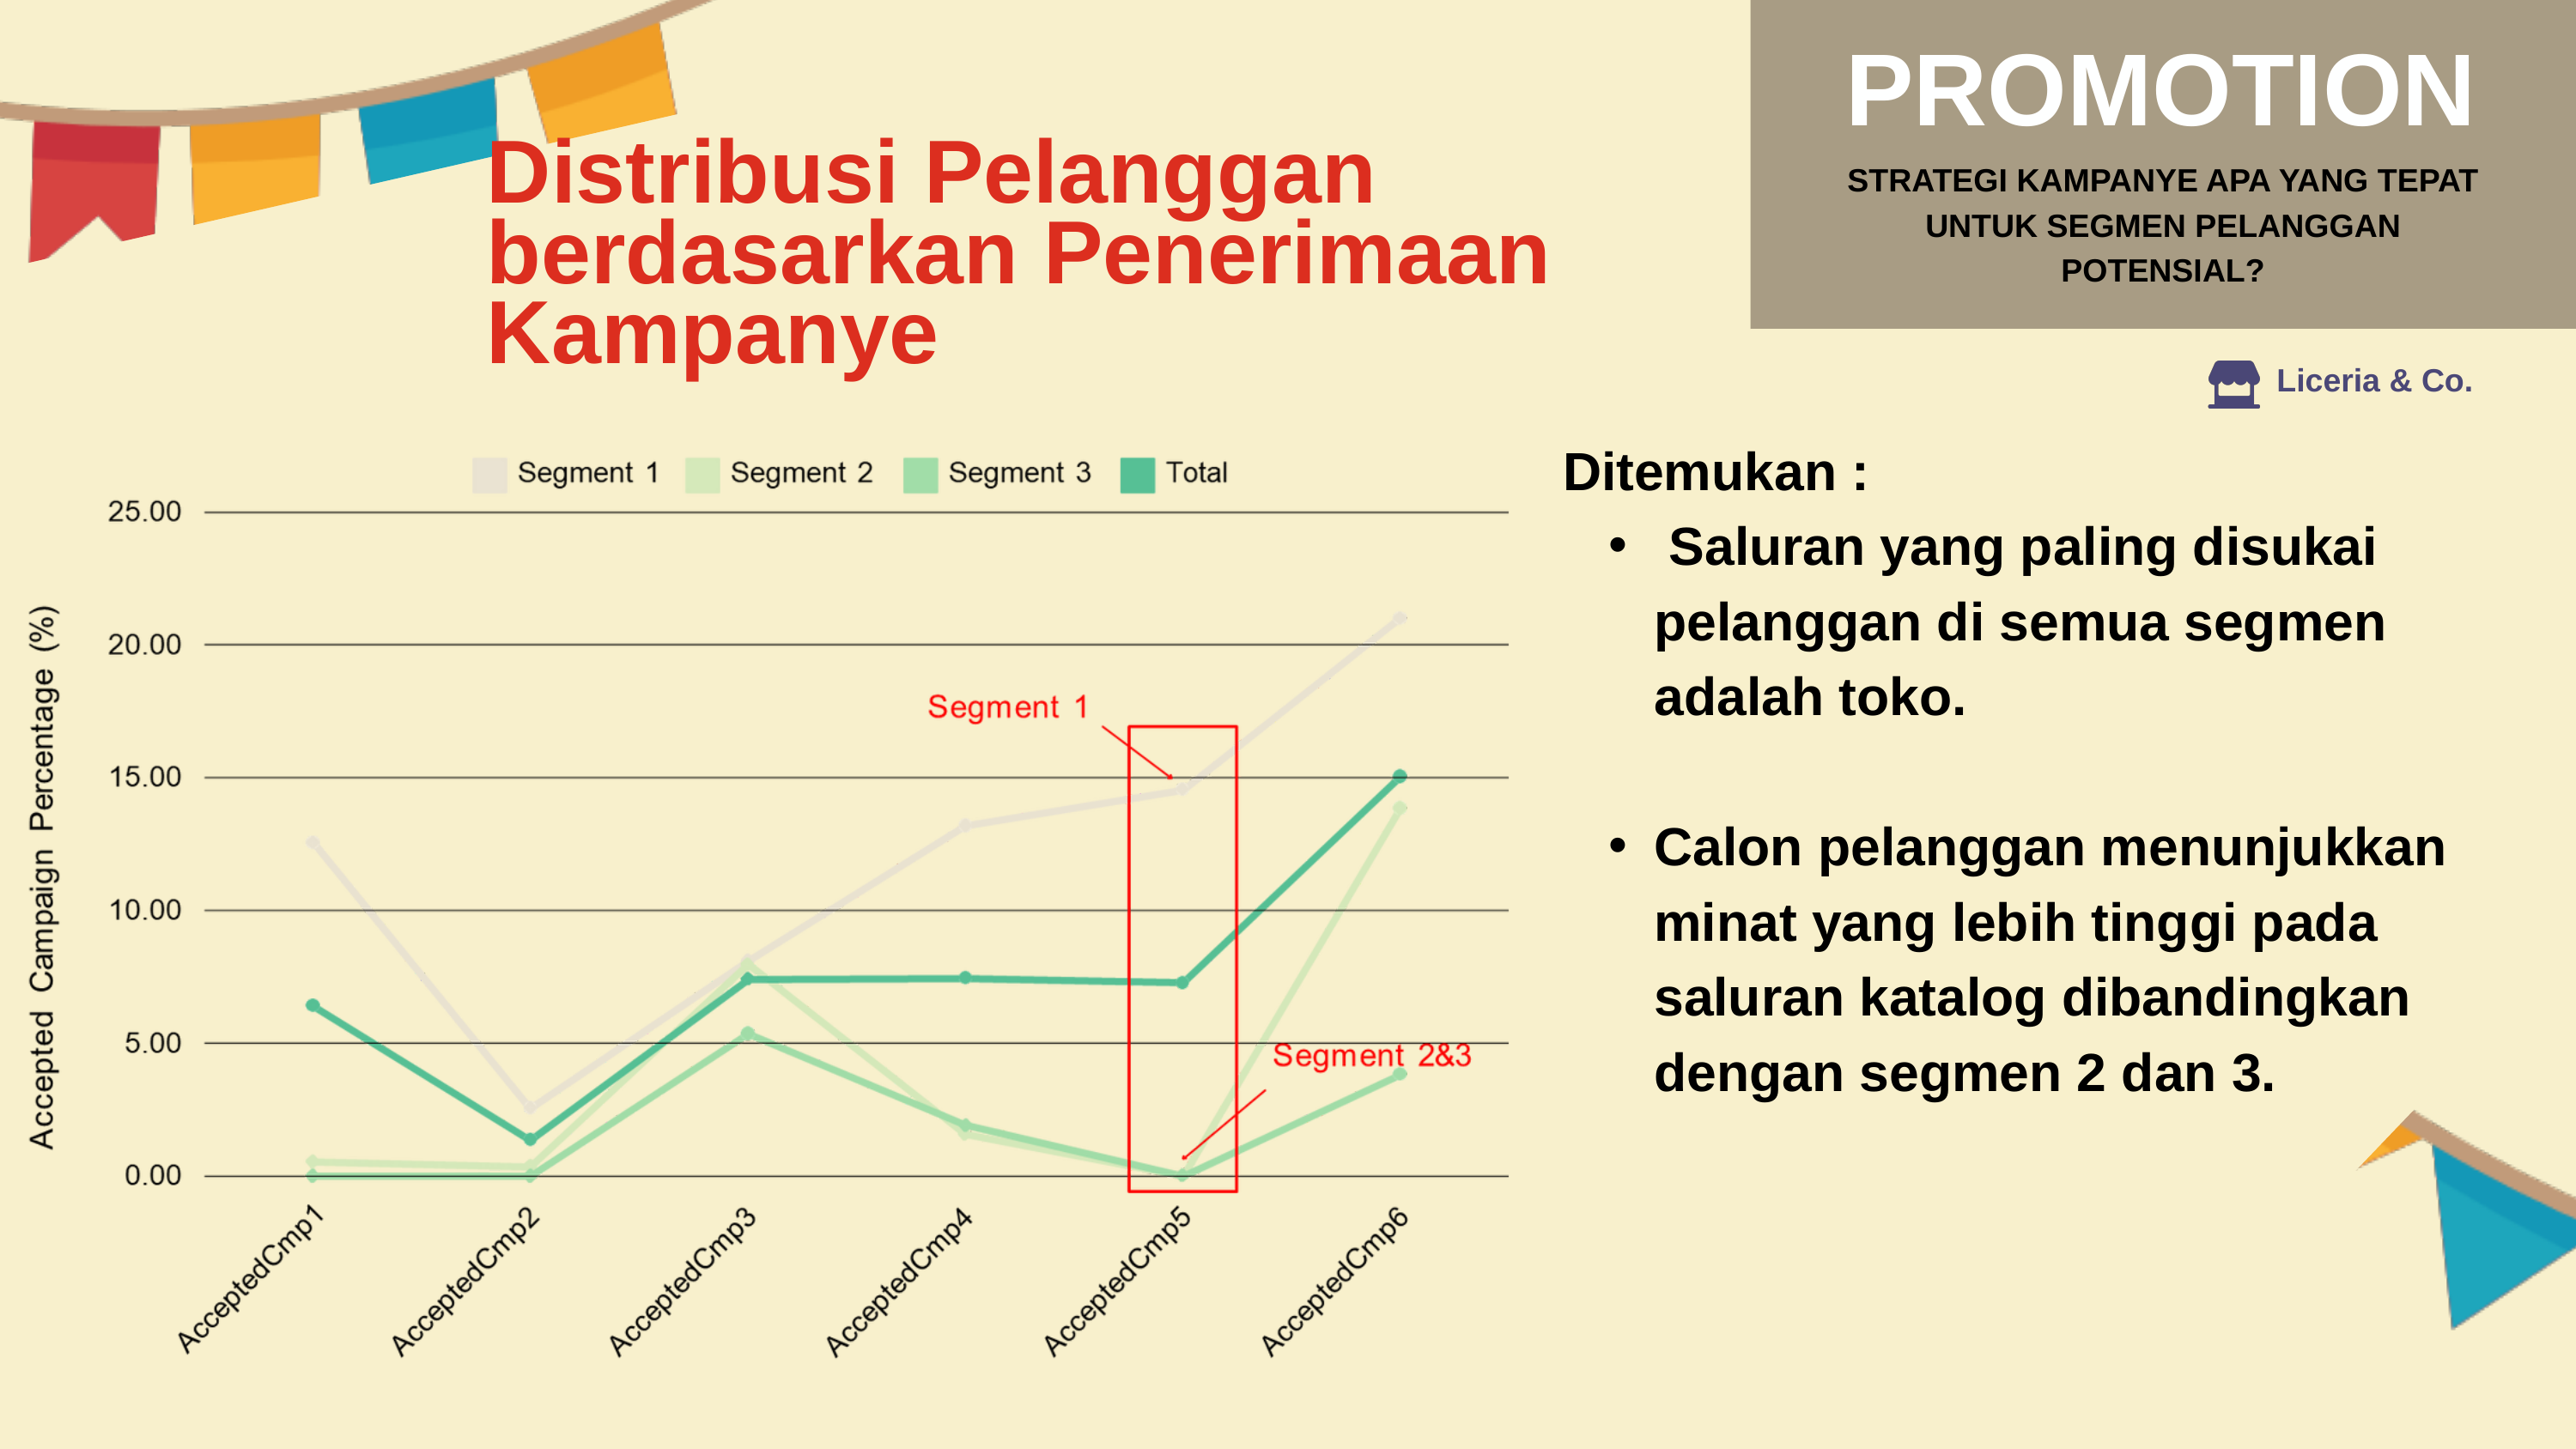

PROMOTION
Distribusi Pelanggan berdasarkan Penerimaan Kampanye
STRATEGI KAMPANYE APA YANG TEPAT UNTUK SEGMEN PELANGGAN POTENSIAL?
Liceria & Co.

Ditemukan :
 Saluran yang paling disukai pelanggan di semua segmen adalah toko.

Calon pelanggan menunjukkan minat yang lebih tinggi pada saluran katalog dibandingkan dengan segmen 2 dan 3.